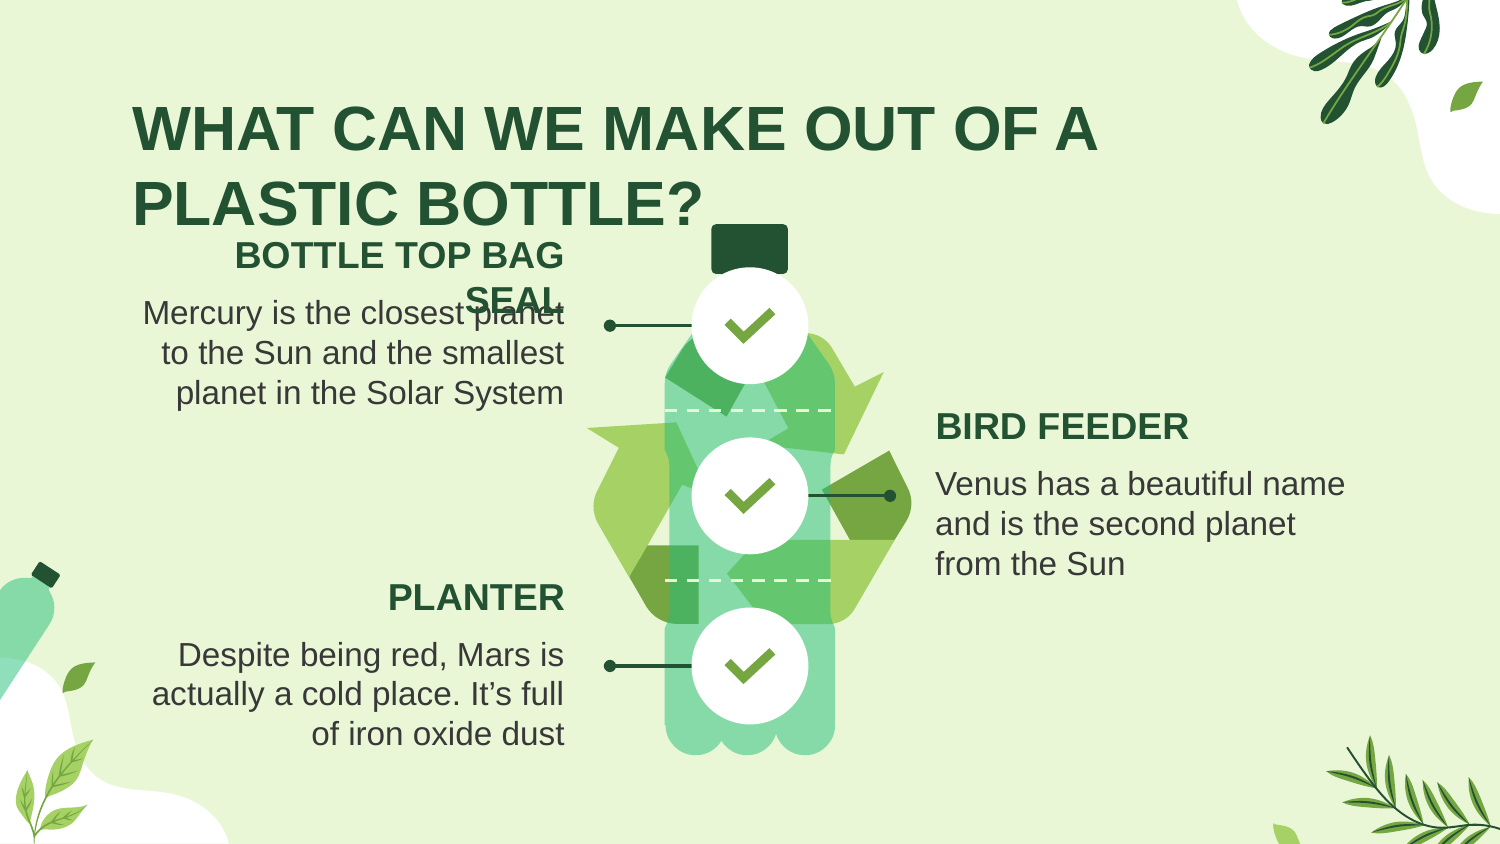

# WHAT CAN WE MAKE OUT OF A PLASTIC BOTTLE?
BOTTLE TOP BAG SEAL

Mercury is the closest planet to the Sun and the smallest planet in the Solar System

BIRD FEEDER

Venus has a beautiful name and is the second planet from the Sun
PLANTER

Despite being red, Mars is actually a cold place. It’s full of iron oxide dust